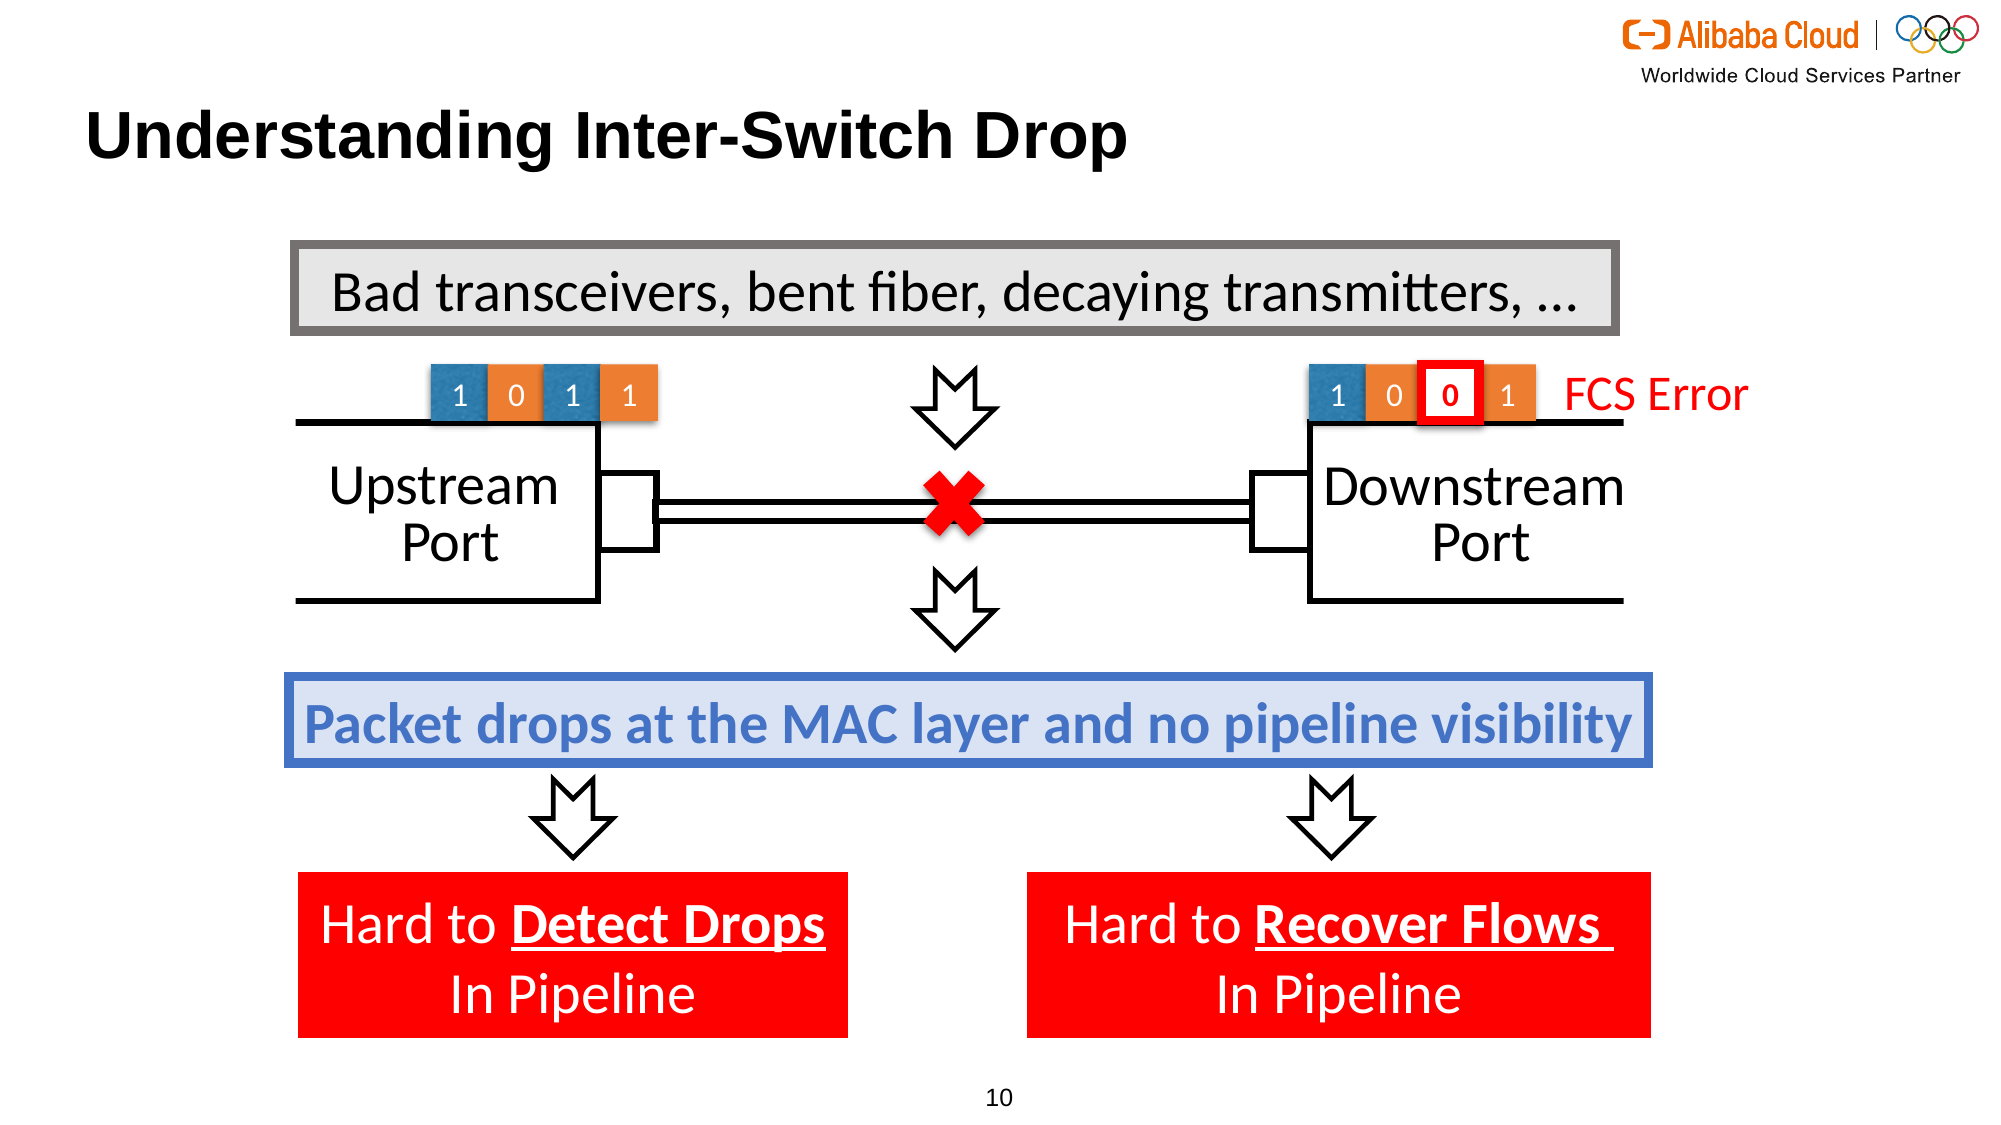

# Understanding Inter-Switch Drop
﻿Bad transceivers, bent fiber, decaying transmitters, …
FCS Error
1
0
1
1
1
0
0
1

Upstream
Port
Downstream
Port

Packet drops at the MAC layer and no pipeline visibility

Hard to Recover Flows
In Pipeline
Hard to Detect Drops
In Pipeline
10